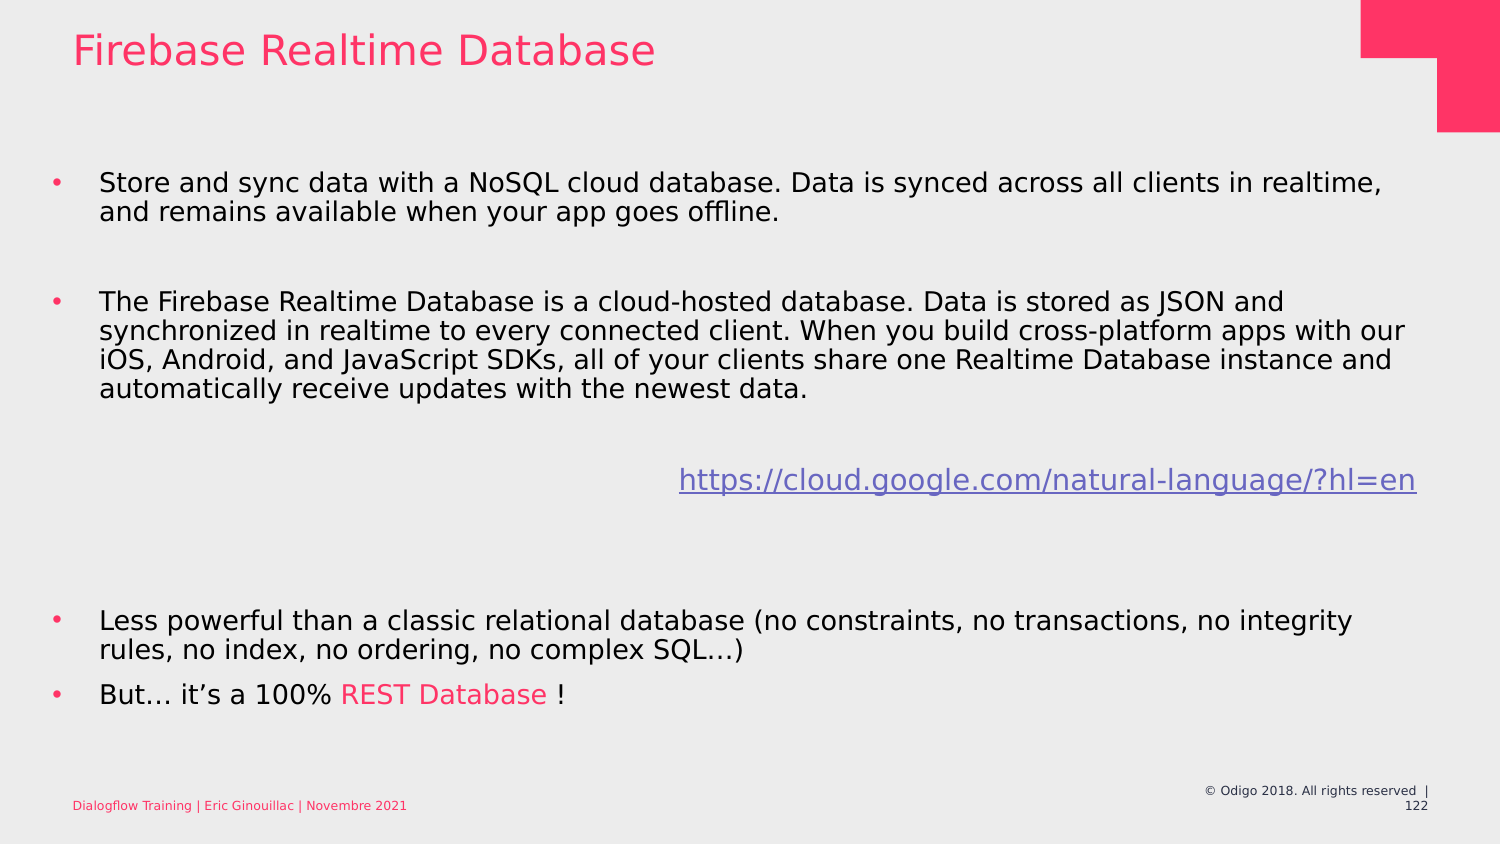

# Firebase Realtime Database

Store and sync data with a NoSQL cloud database. Data is synced across all clients in realtime, and remains available when your app goes offline.

The Firebase Realtime Database is a cloud-hosted database. Data is stored as JSON and synchronized in realtime to every connected client. When you build cross-platform apps with our iOS, Android, and JavaScript SDKs, all of your clients share one Realtime Database instance and automatically receive updates with the newest data.

https://cloud.google.com/natural-language/?hl=en

Less powerful than a classic relational database (no constraints, no transactions, no integrity rules, no index, no ordering, no complex SQL…)
But… it’s a 100% REST Database !